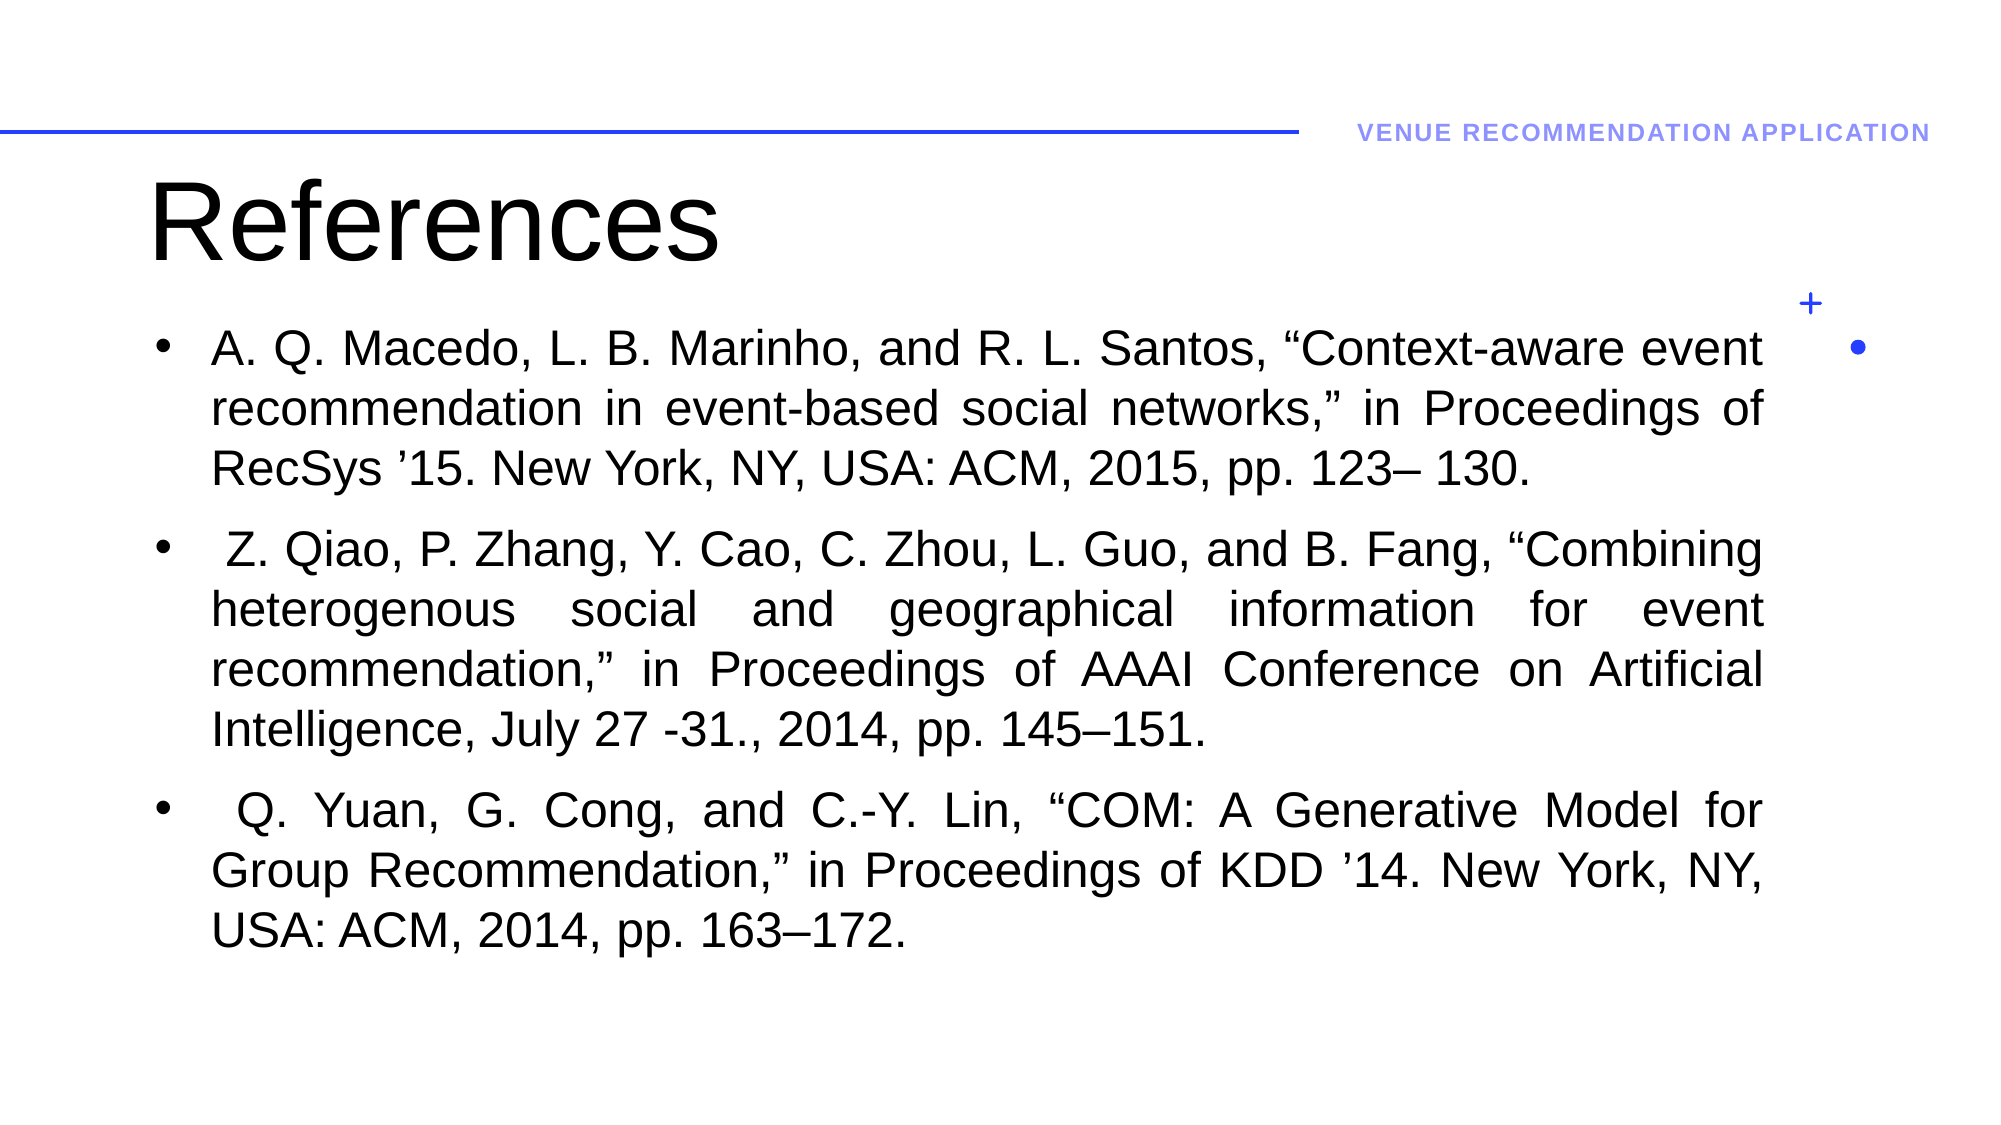

Venue Recommendation application

# References
A. Q. Macedo, L. B. Marinho, and R. L. Santos, “Context-aware event recommendation in event-based social networks,” in Proceedings of RecSys ’15. New York, NY, USA: ACM, 2015, pp. 123– 130.
 Z. Qiao, P. Zhang, Y. Cao, C. Zhou, L. Guo, and B. Fang, “Combining heterogenous social and geographical information for event recommendation,” in Proceedings of AAAI Conference on Artificial Intelligence, July 27 -31., 2014, pp. 145–151.
 Q. Yuan, G. Cong, and C.-Y. Lin, “COM: A Generative Model for Group Recommendation,” in Proceedings of KDD ’14. New York, NY, USA: ACM, 2014, pp. 163–172.

24